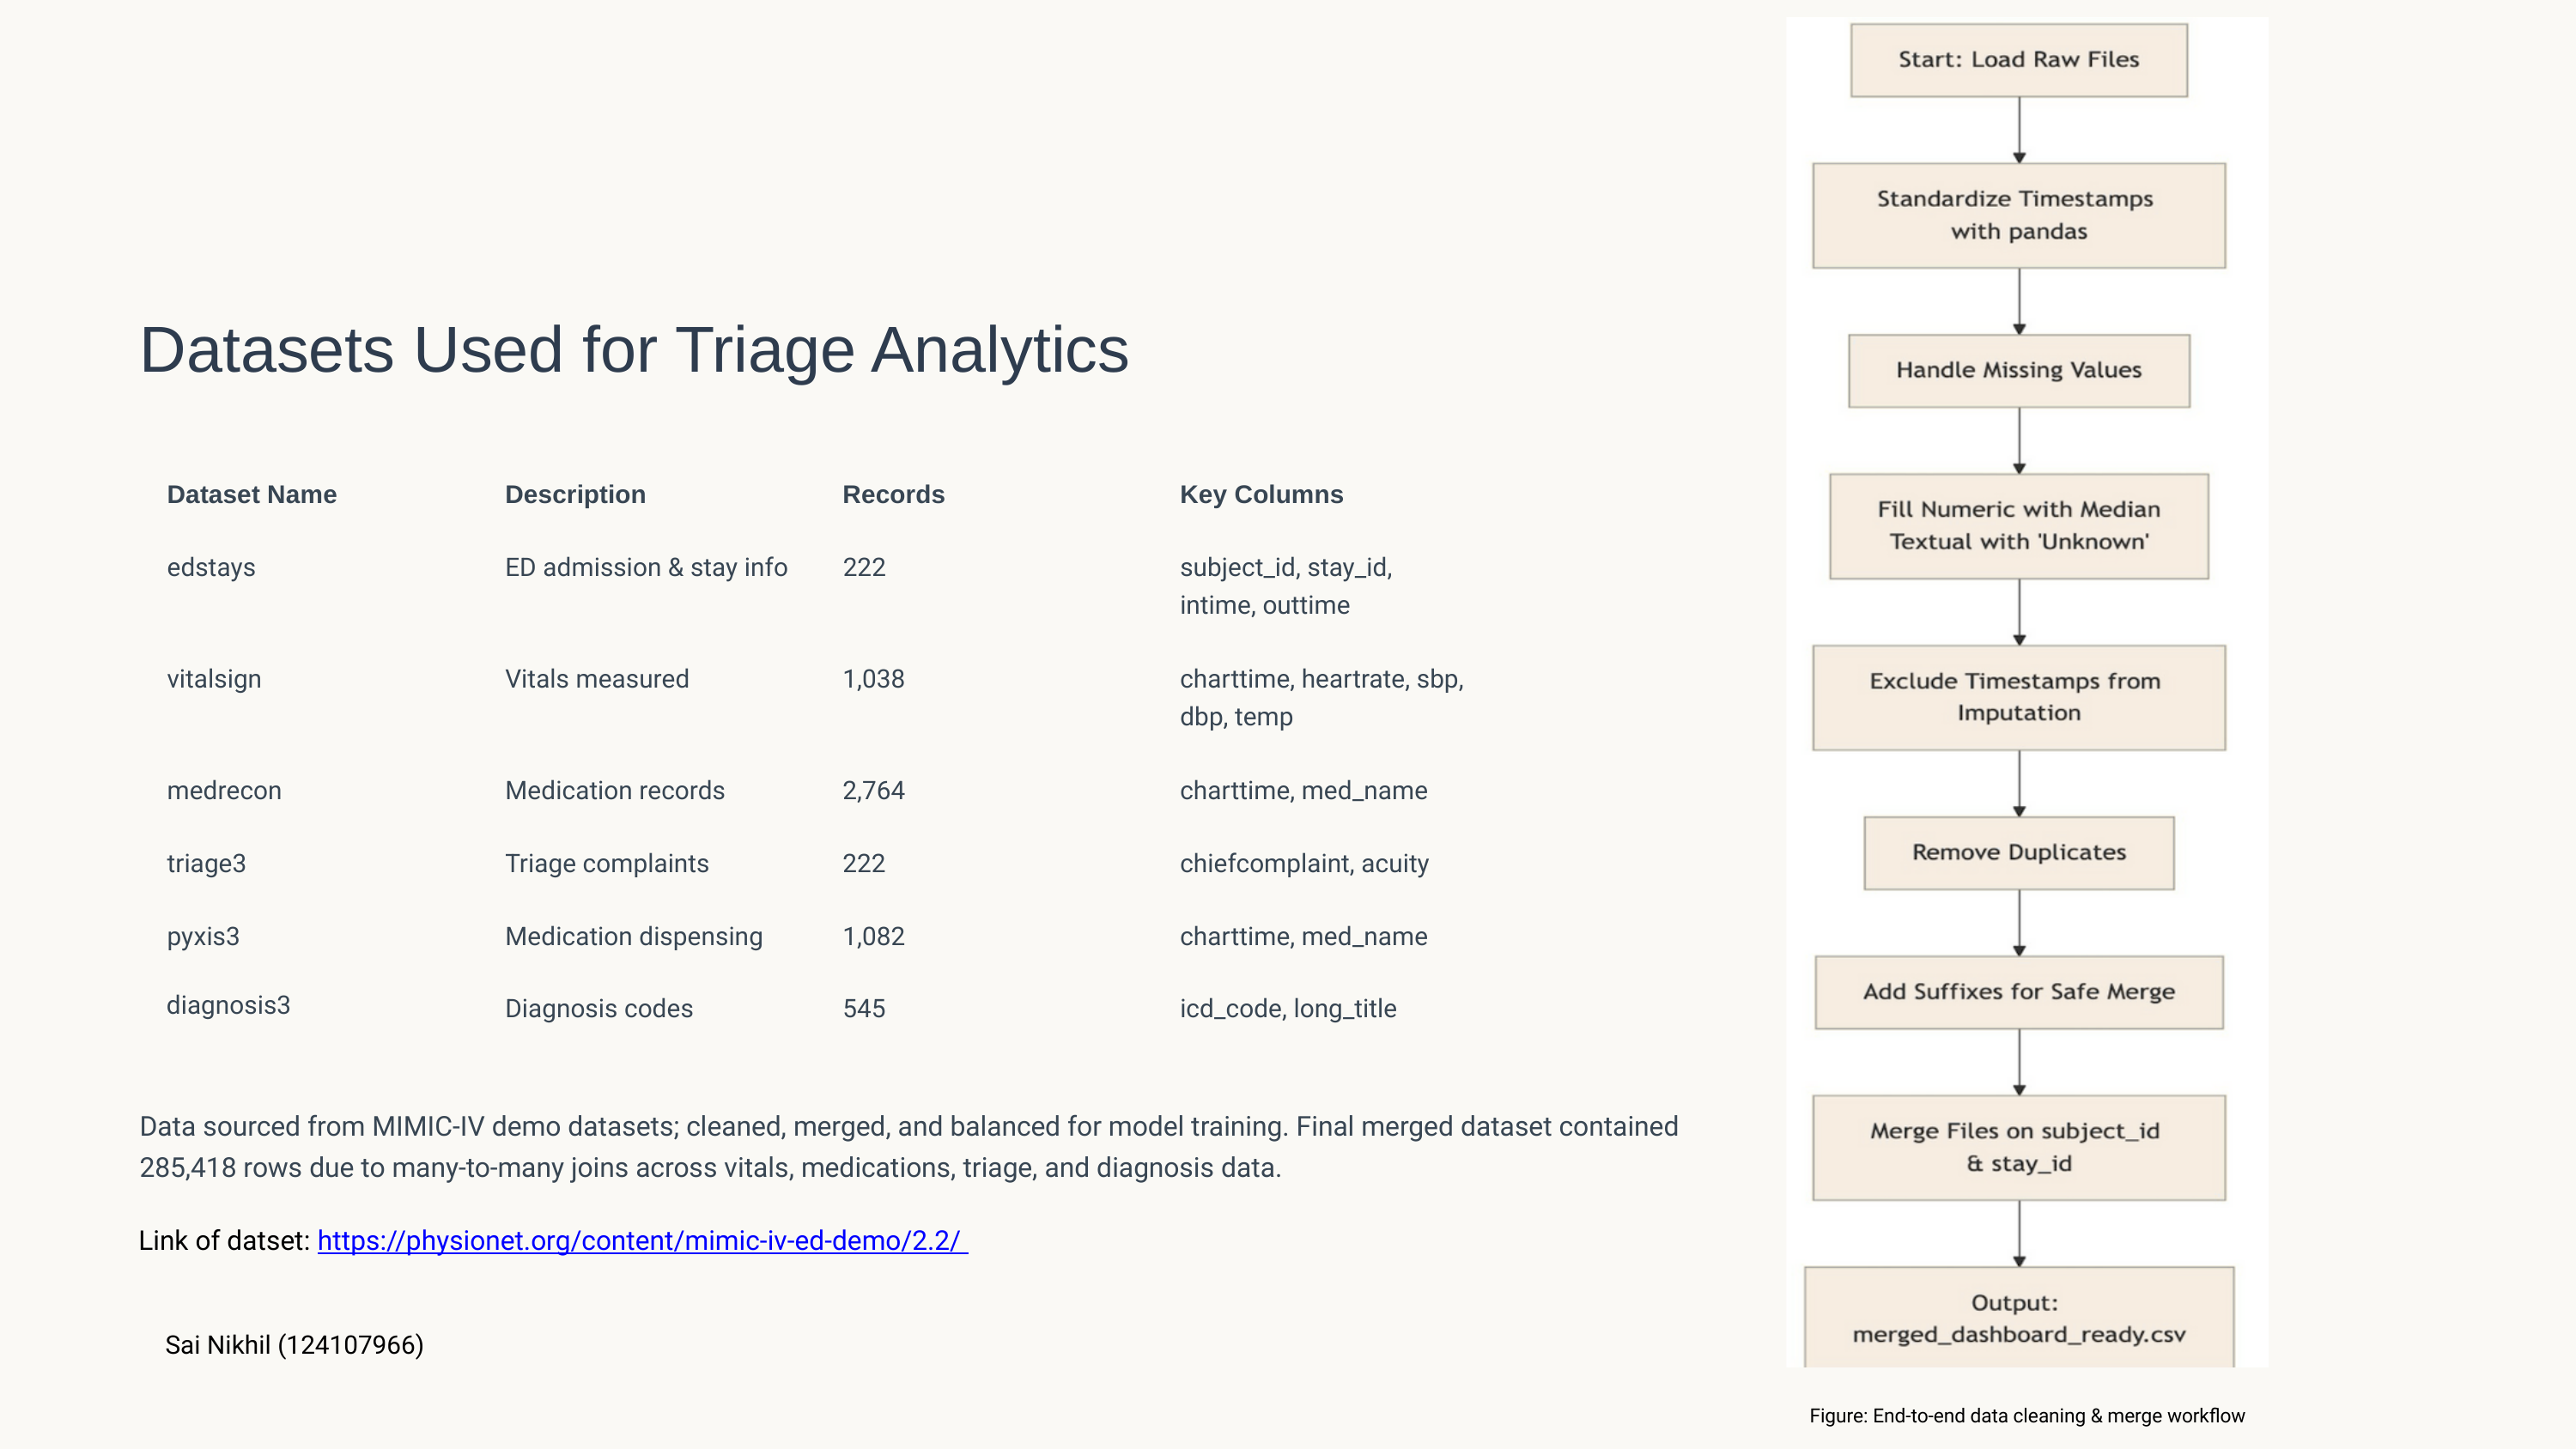

Datasets Used for Triage Analytics

Dataset Name
Description
Records
Key Columns

edstays
ED admission & stay info
222
subject_id, stay_id, intime, outtime

vitalsign
Vitals measured
1,038
charttime, heartrate, sbp, dbp, temp

medrecon
Medication records
2,764
charttime, med_name

triage3
Triage complaints
222
chiefcomplaint, acuity

pyxis3
Medication dispensing
1,082
charttime, med_name

diagnosis3
Diagnosis codes
545
icd_code, long_title
Data sourced from MIMIC-IV demo datasets; cleaned, merged, and balanced for model training. Final merged dataset contained 285,418 rows due to many-to-many joins across vitals, medications, triage, and diagnosis data.
Link of datset: https://physionet.org/content/mimic-iv-ed-demo/2.2/
Sai Nikhil (124107966)
Figure: End-to-end data cleaning & merge workflow